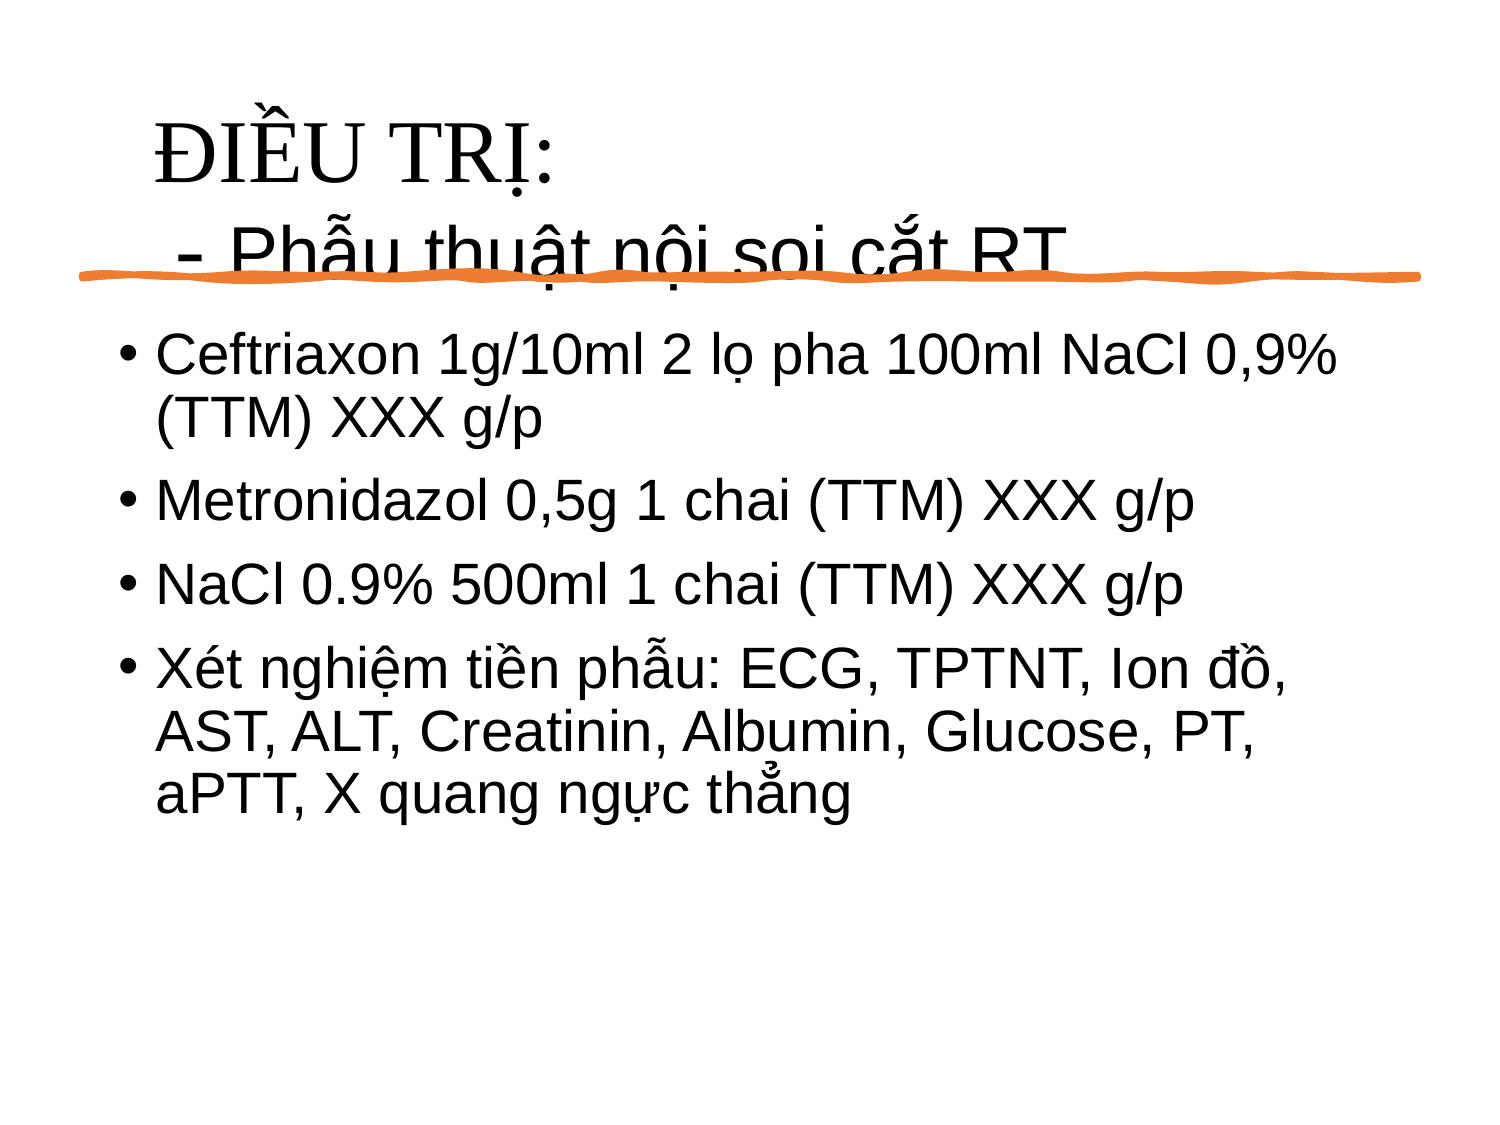

# ĐIỀU TRỊ:  - Phẫu thuật nội soi cắt RT

Ceftriaxon 1g/10ml 2 lọ pha 100ml NaCl 0,9% (TTM) XXX g/p
Metronidazol 0,5g 1 chai (TTM) XXX g/p
NaCl 0.9% 500ml 1 chai (TTM) XXX g/p
Xét nghiệm tiền phẫu: ECG, TPTNT, Ion đồ, AST, ALT, Creatinin, Albumin, Glucose, PT, aPTT, X quang ngực thẳng